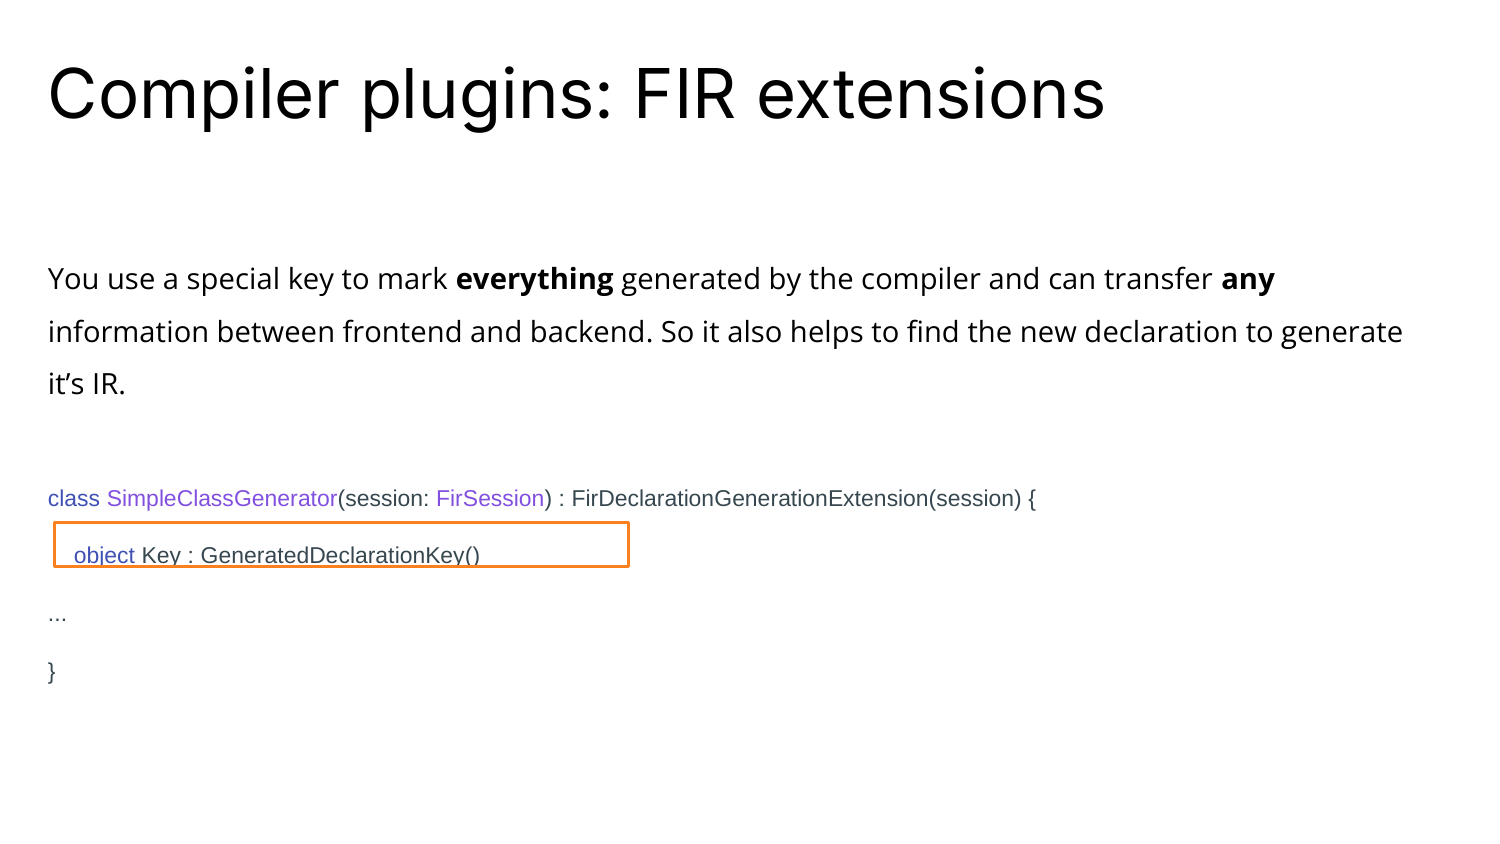

# Compiler plugins: FIR extensions
You use a special key to mark everything generated by the compiler and can transfer any information between frontend and backend. So it also helps to find the new declaration to generate it’s IR.

class SimpleClassGenerator(session: FirSession) : FirDeclarationGenerationExtension(session) {
    object Key : GeneratedDeclarationKey()
...
}